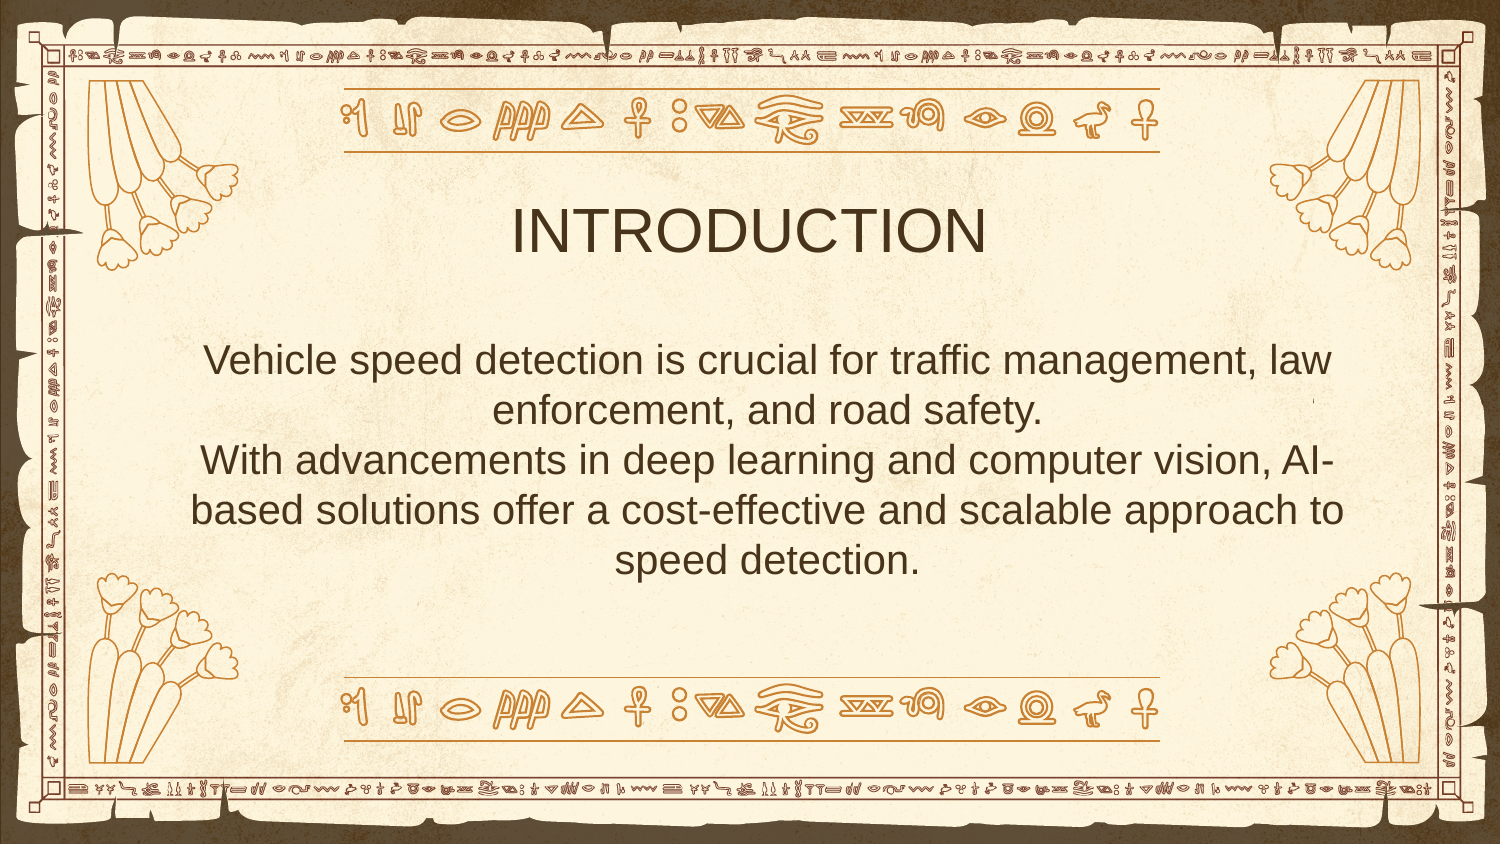

# INTRODUCTION
Vehicle speed detection is crucial for traffic management, law enforcement, and road safety.
With advancements in deep learning and computer vision, AI-based solutions offer a cost-effective and scalable approach to speed detection.